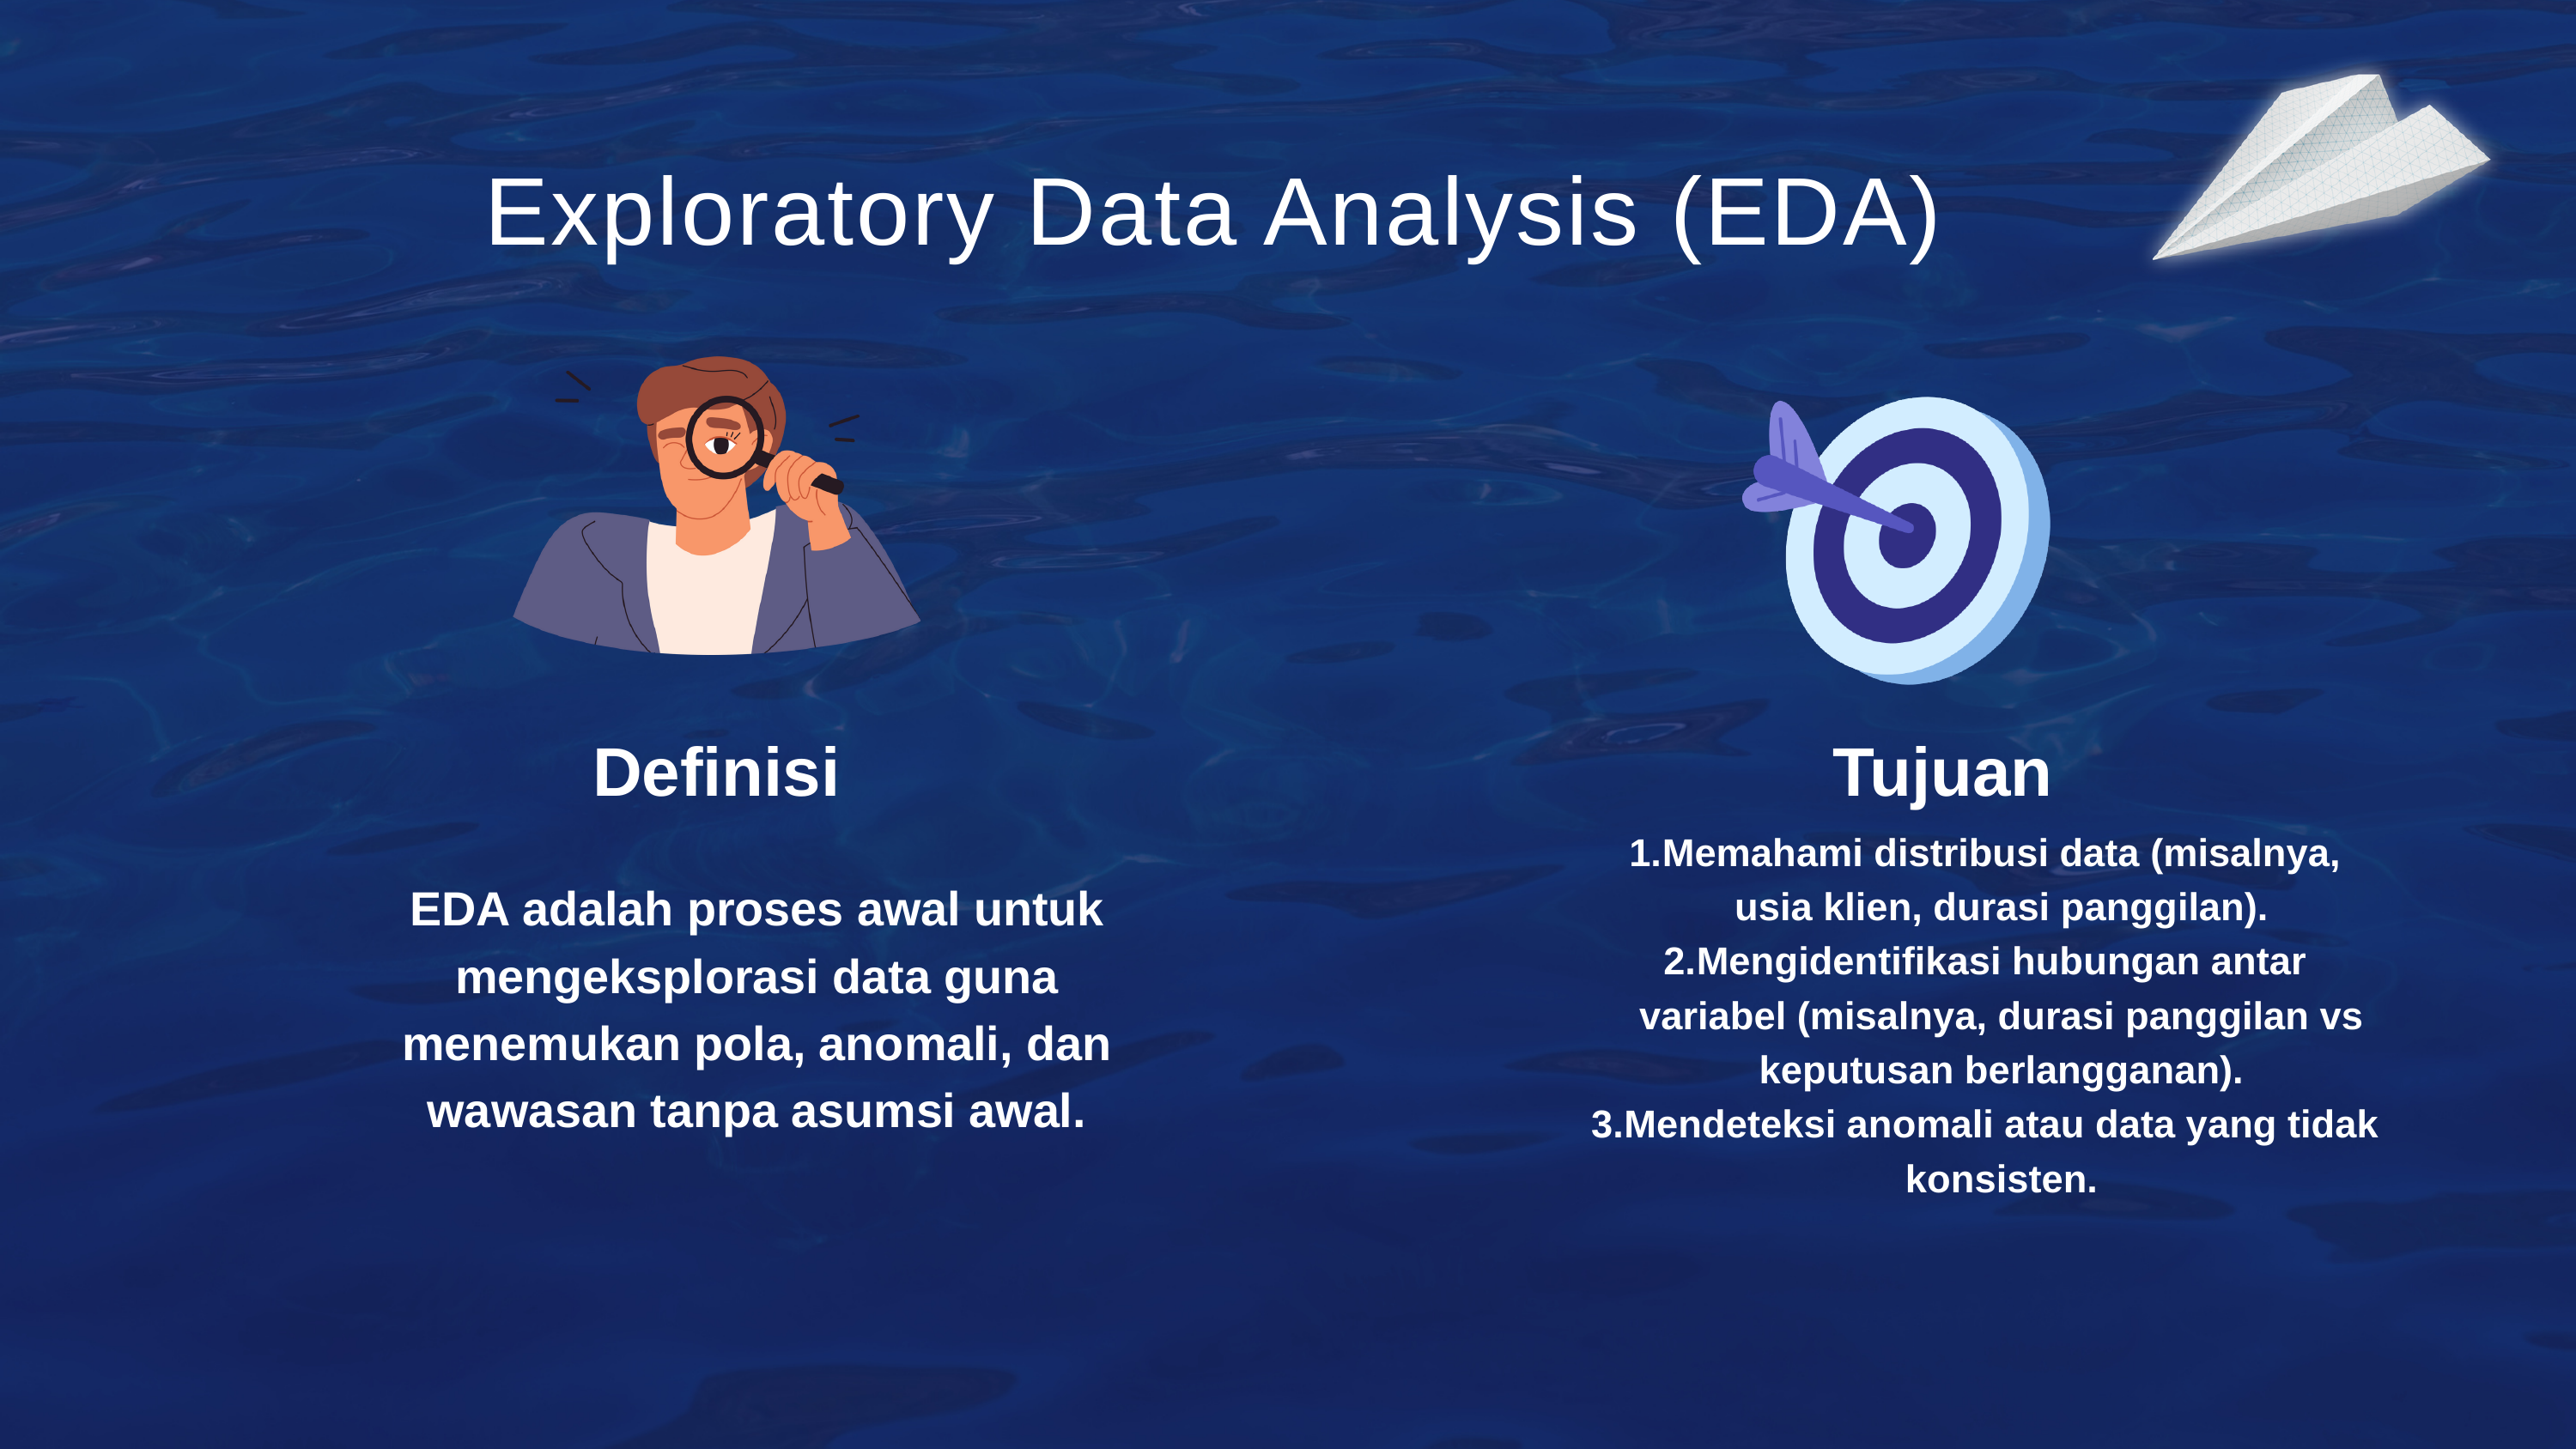

Exploratory Data Analysis (EDA)

Definisi
Tujuan
Memahami distribusi data (misalnya, usia klien, durasi panggilan).
Mengidentifikasi hubungan antar variabel (misalnya, durasi panggilan vs keputusan berlangganan).
Mendeteksi anomali atau data yang tidak konsisten.

EDA adalah proses awal untuk mengeksplorasi data guna menemukan pola, anomali, dan wawasan tanpa asumsi awal.